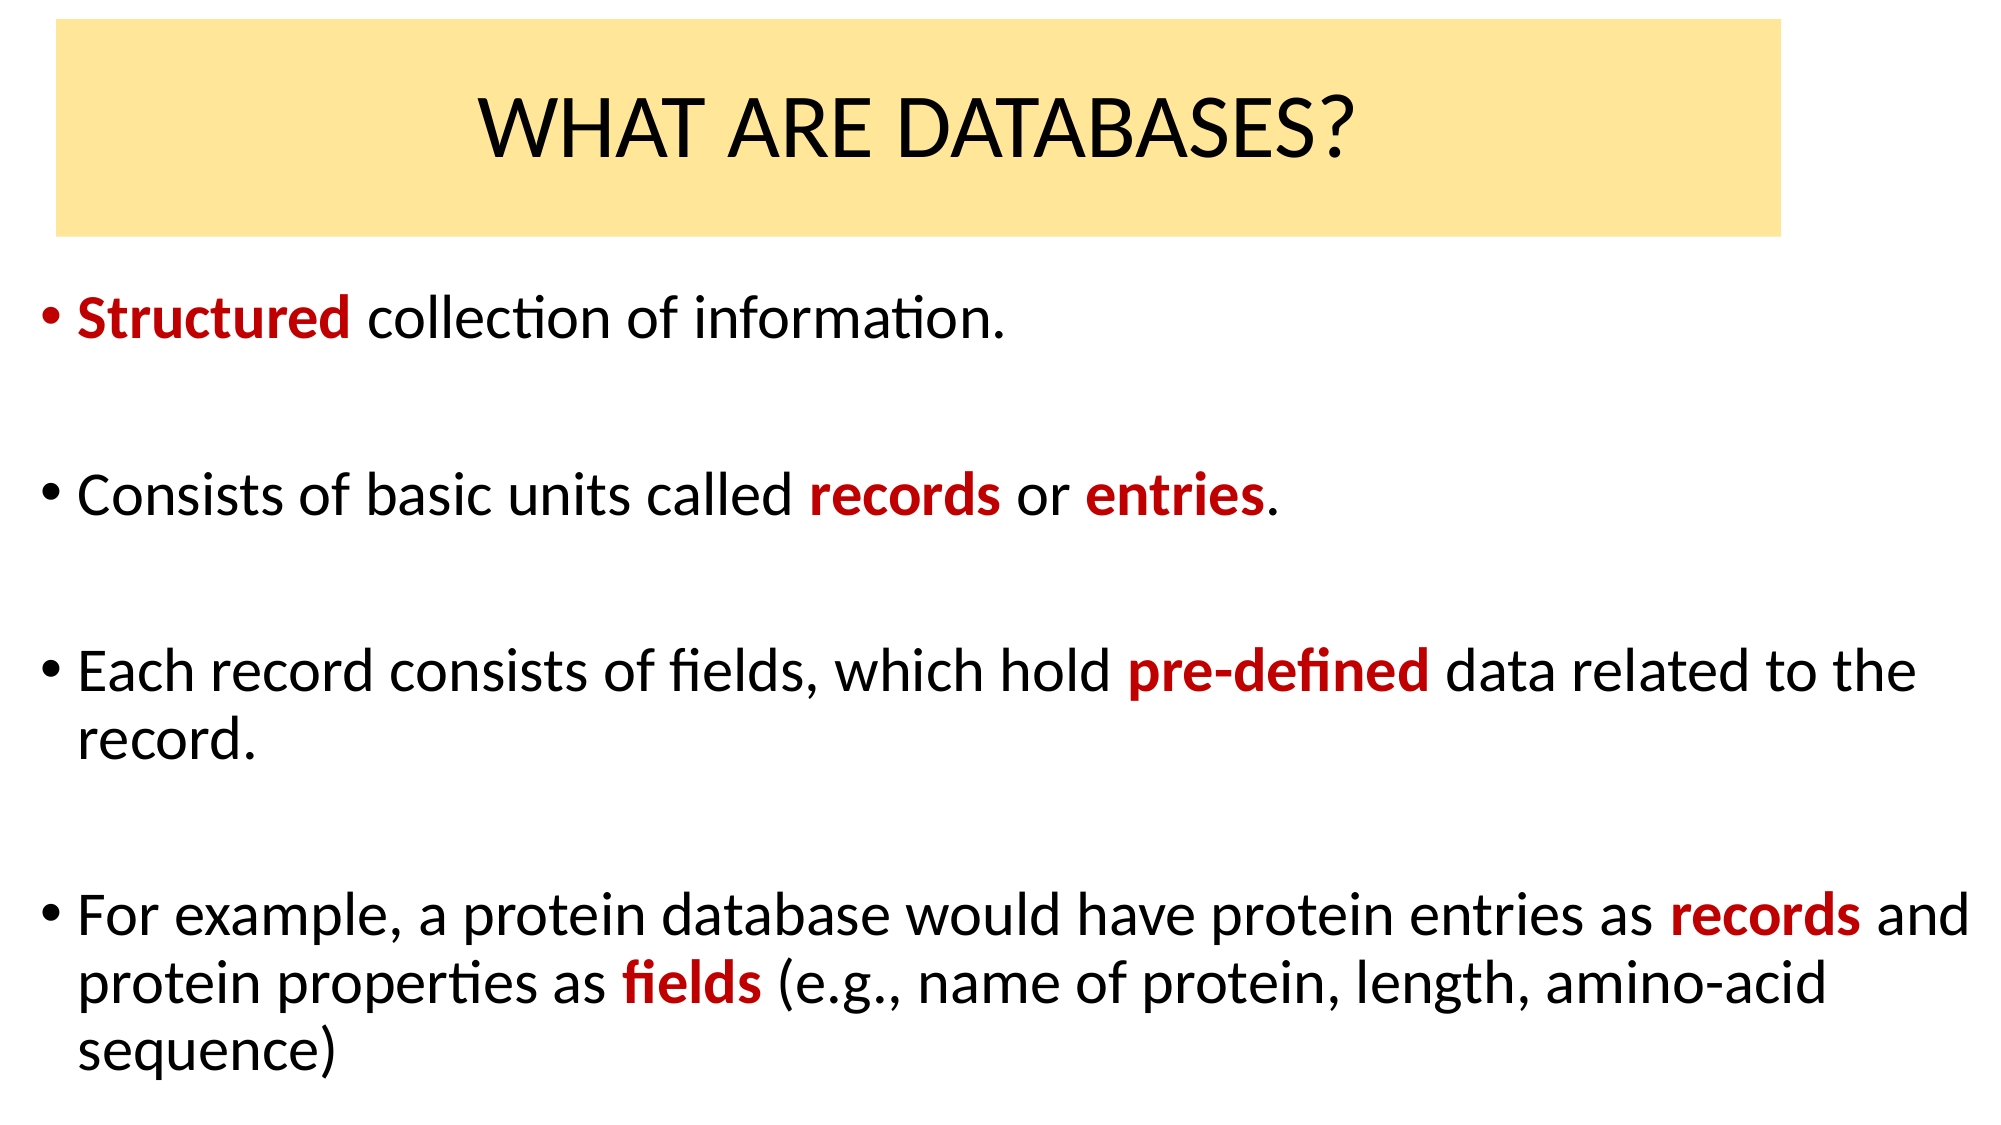

# WHAT ARE DATABASES?
Structured collection of information.

Consists of basic units called records or entries.

Each record consists of fields, which hold pre-defined data related to the record.

For example, a protein database would have protein entries as records and protein properties as fields (e.g., name of protein, length, amino-acid sequence)